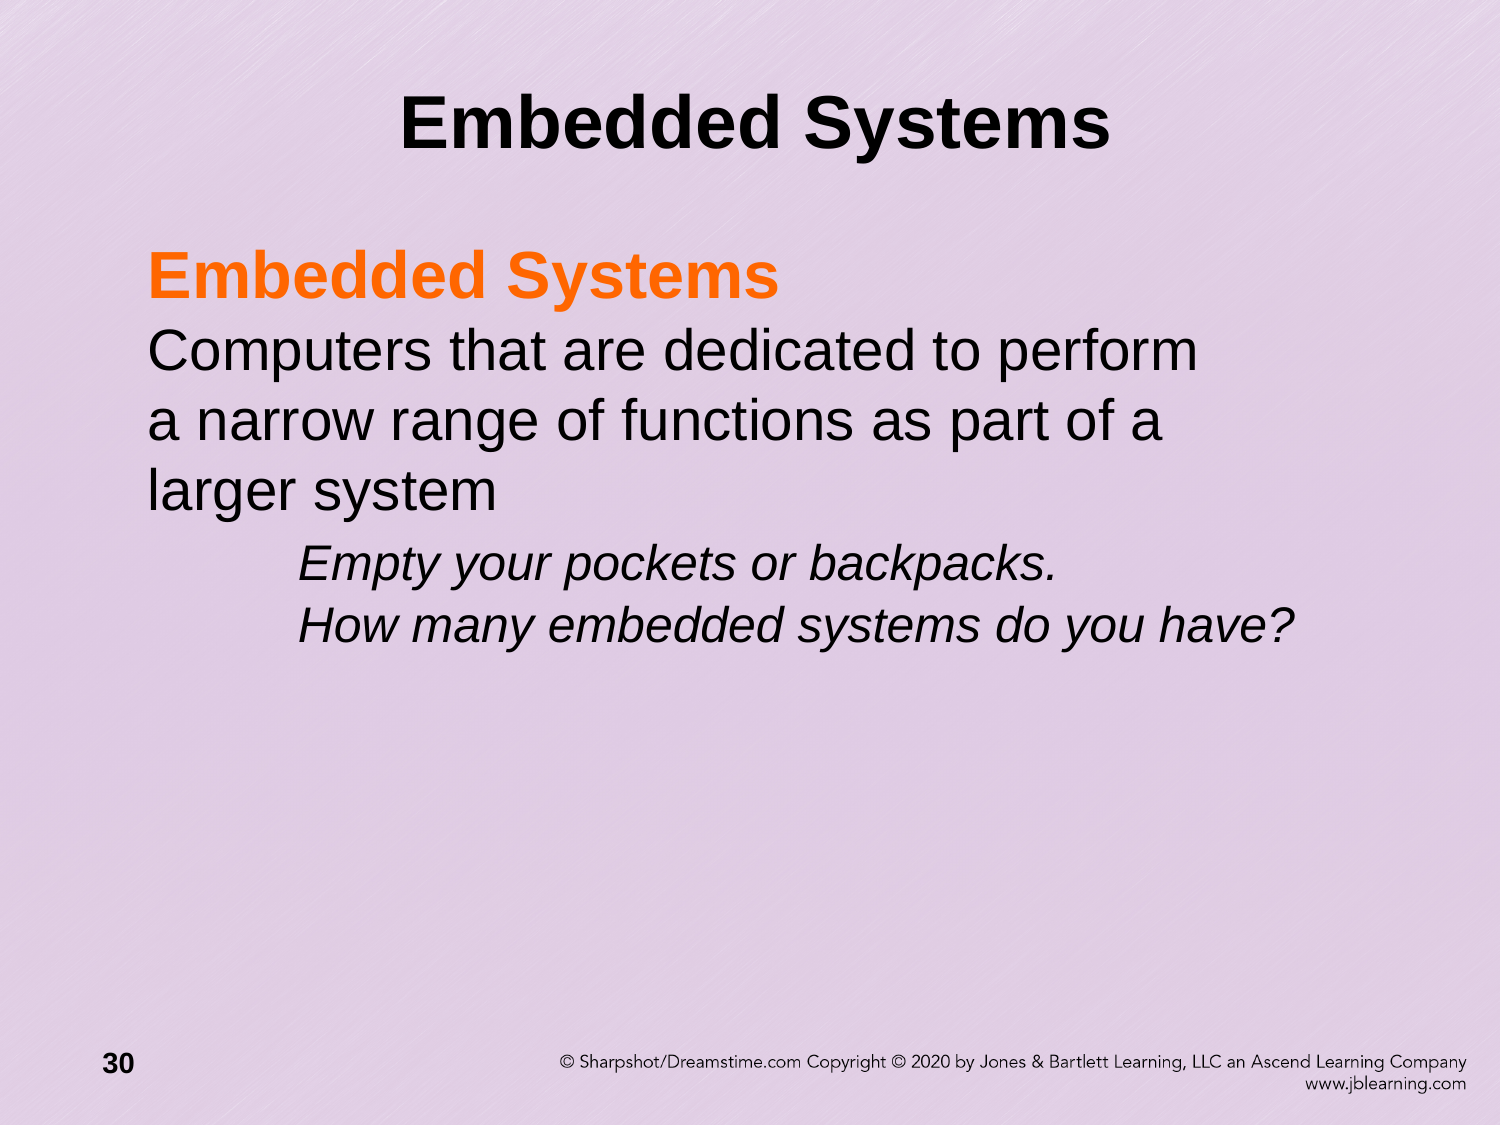

Embedded Systems
Embedded Systems
Computers that are dedicated to perform
a narrow range of functions as part of a
larger system
	Empty your pockets or backpacks.
	How many embedded systems do you have?

30